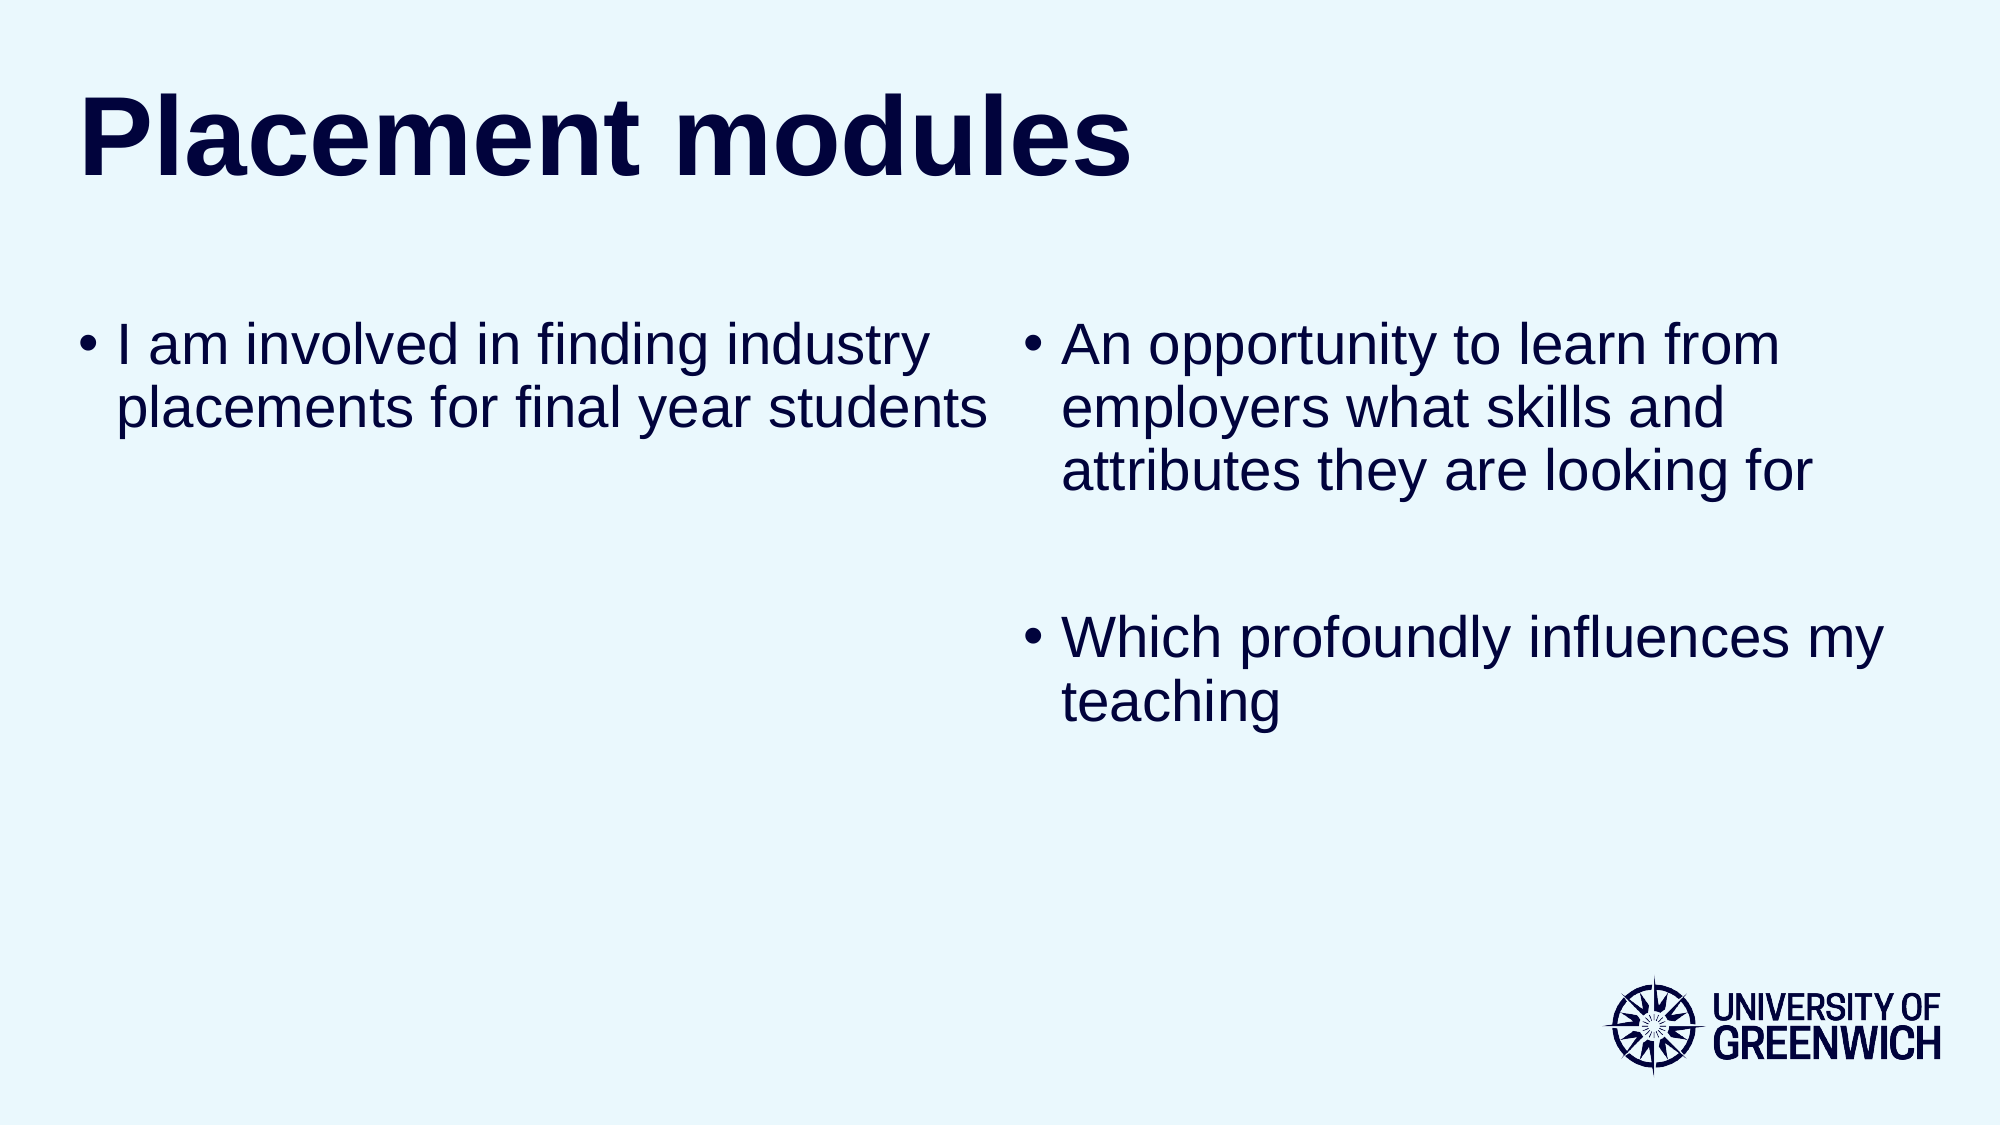

# Placement modules
I am involved in finding industry placements for final year students
An opportunity to learn from employers what skills and attributes they are looking for

Which profoundly influences my teaching